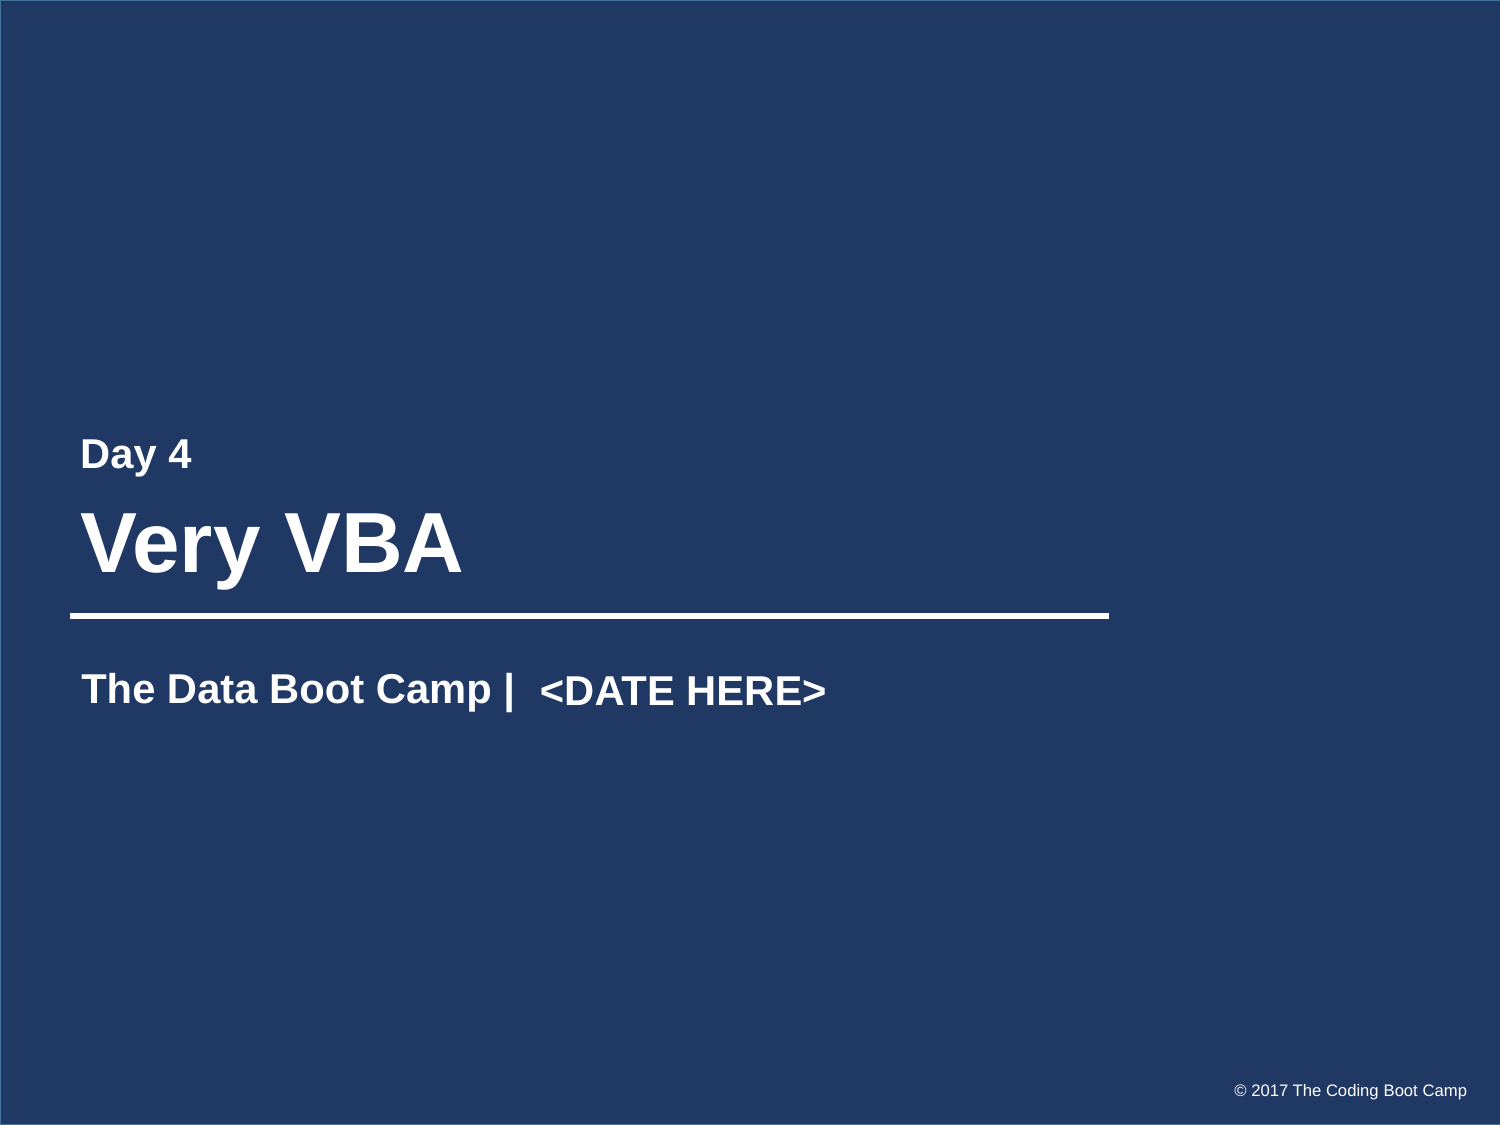

Day 4
# Very VBA
The Data Boot Camp |
<DATE HERE>